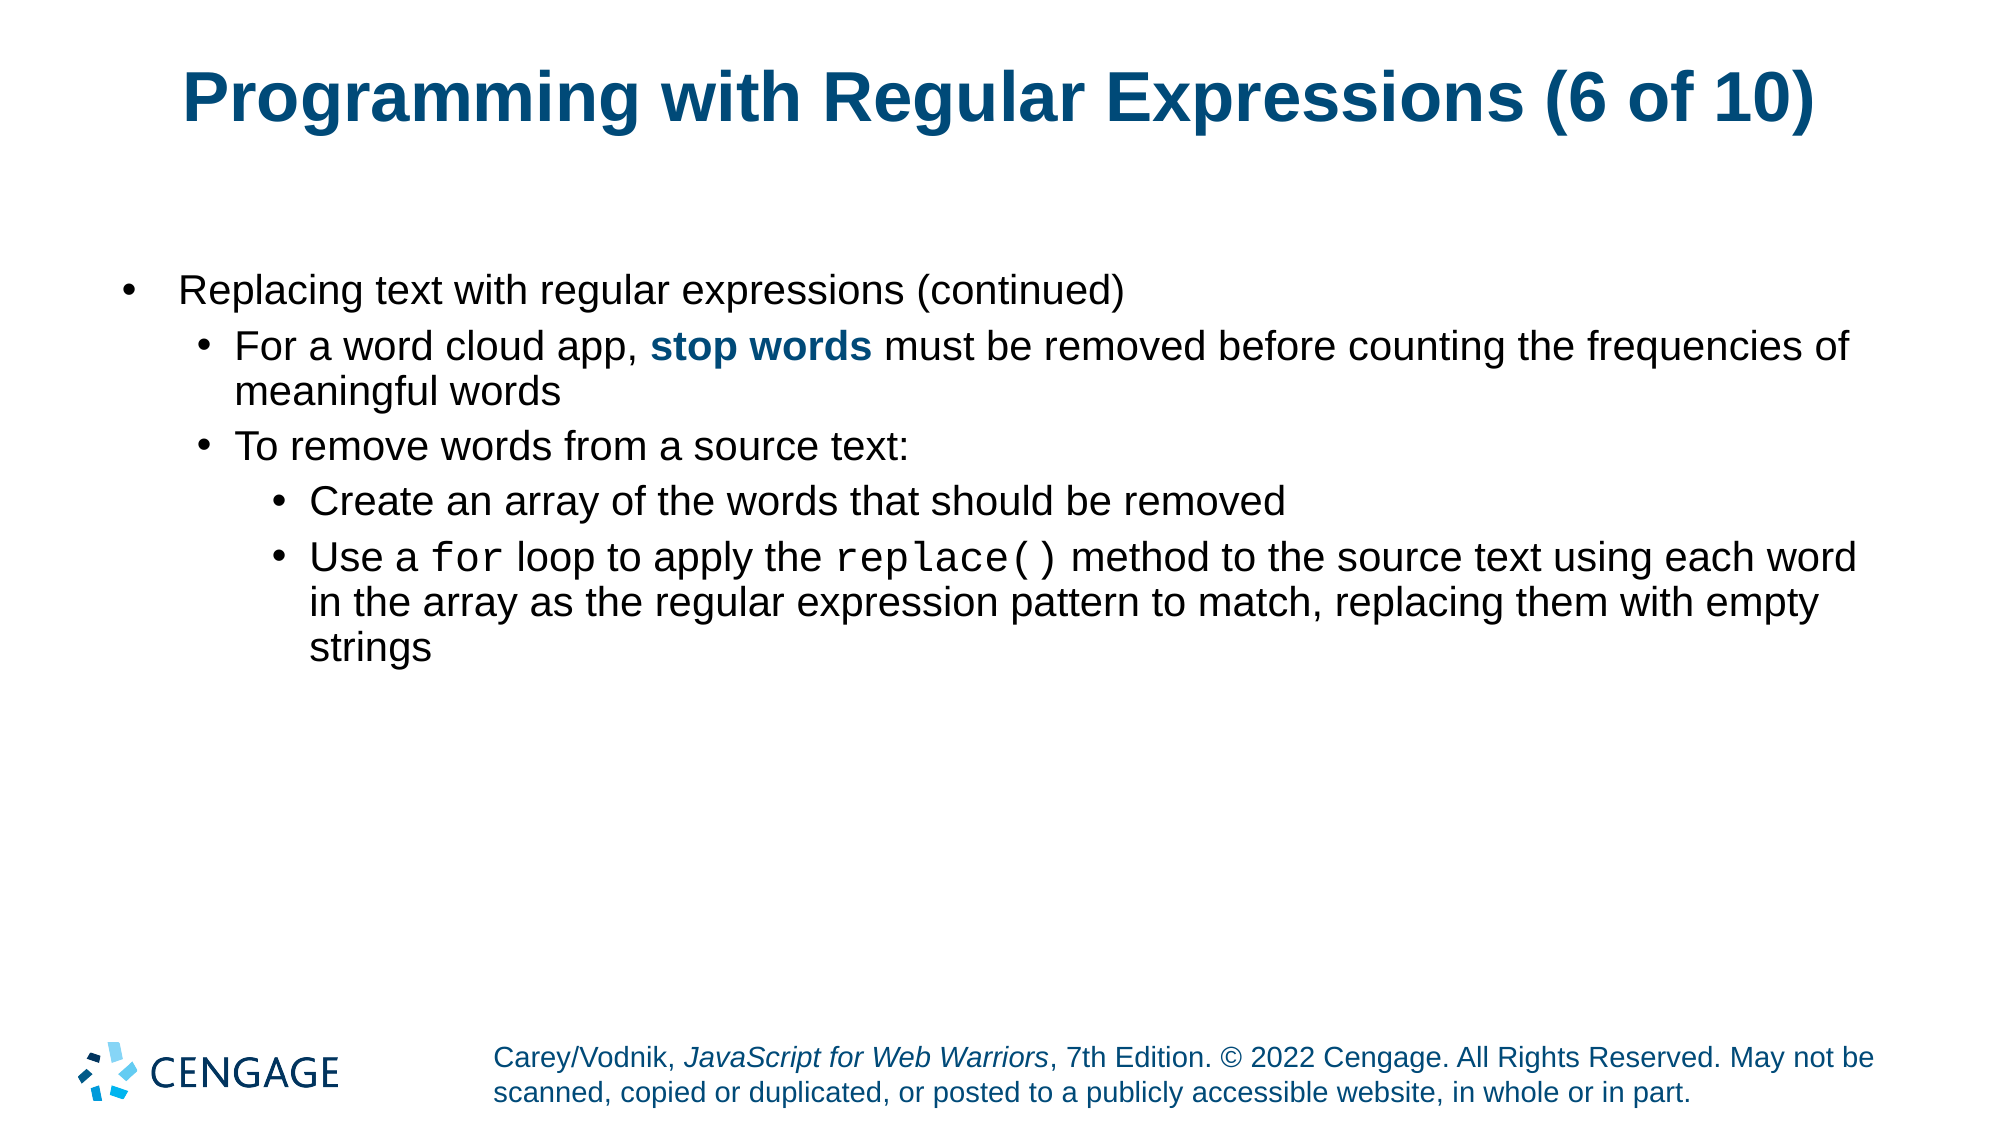

# Programming with Regular Expressions (6 of 10)
Replacing text with regular expressions (continued)
For a word cloud app, stop words must be removed before counting the frequencies of meaningful words
To remove words from a source text:
Create an array of the words that should be removed
Use a for loop to apply the replace() method to the source text using each word in the array as the regular expression pattern to match, replacing them with empty strings